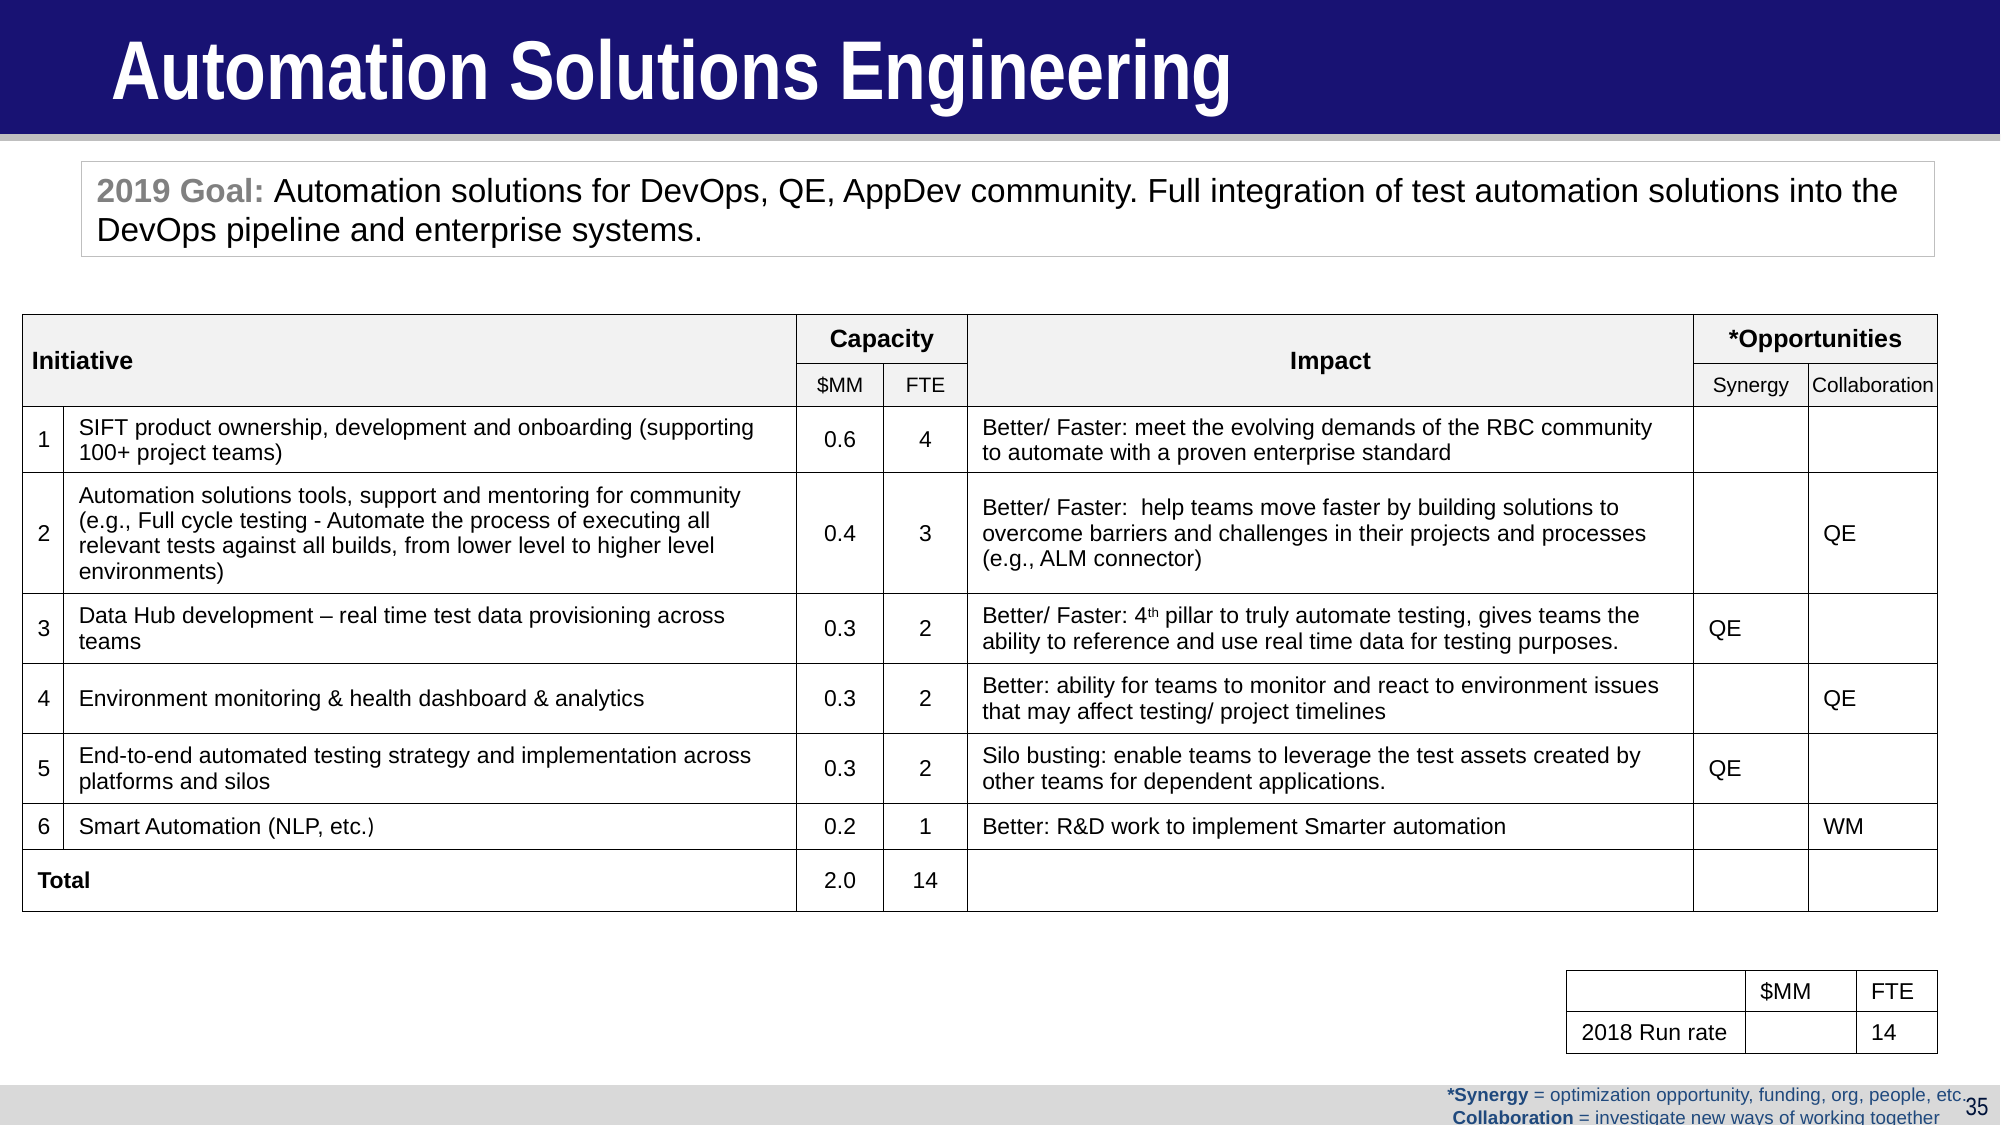

# Automation Solutions Engineering
2019 Goal: Automation solutions for DevOps, QE, AppDev community. Full integration of test automation solutions into the DevOps pipeline and enterprise systems.
| Initiative |  | Capacity |  | Impact | \*Opportunities |  |
| --- | --- | --- | --- | --- | --- | --- |
|  |  | $MM | FTE |  | Synergy | Collaboration |
| 1 | SIFT product ownership, development and onboarding (supporting 100+ project teams) | 0.6 | 4 | Better/ Faster: meet the evolving demands of the RBC community to automate with a proven enterprise standard |  |  |
| 2 | Automation solutions tools, support and mentoring for community (e.g., Full cycle testing - Automate the process of executing all relevant tests against all builds, from lower level to higher level environments) | 0.4 | 3 | Better/ Faster: help teams move faster by building solutions to overcome barriers and challenges in their projects and processes (e.g., ALM connector) |  | QE |
| 3 | Data Hub development – real time test data provisioning across teams | 0.3 | 2 | Better/ Faster: 4th pillar to truly automate testing, gives teams the ability to reference and use real time data for testing purposes. | QE |  |
| 4 | Environment monitoring & health dashboard & analytics | 0.3 | 2 | Better: ability for teams to monitor and react to environment issues that may affect testing/ project timelines |  | QE |
| 5 | End-to-end automated testing strategy and implementation across platforms and silos | 0.3 | 2 | Silo busting: enable teams to leverage the test assets created by other teams for dependent applications. | QE |  |
| 6 | Smart Automation (NLP, etc.) | 0.2 | 1 | Better: R&D work to implement Smarter automation |  | WM |
| Total |  | 2.0 | 14 |  |  |  |
|  | $MM | FTE |
| --- | --- | --- |
| 2018 Run rate |  | 14 |
*Synergy = optimization opportunity, funding, org, people, etc.
 Collaboration = investigate new ways of working together
35